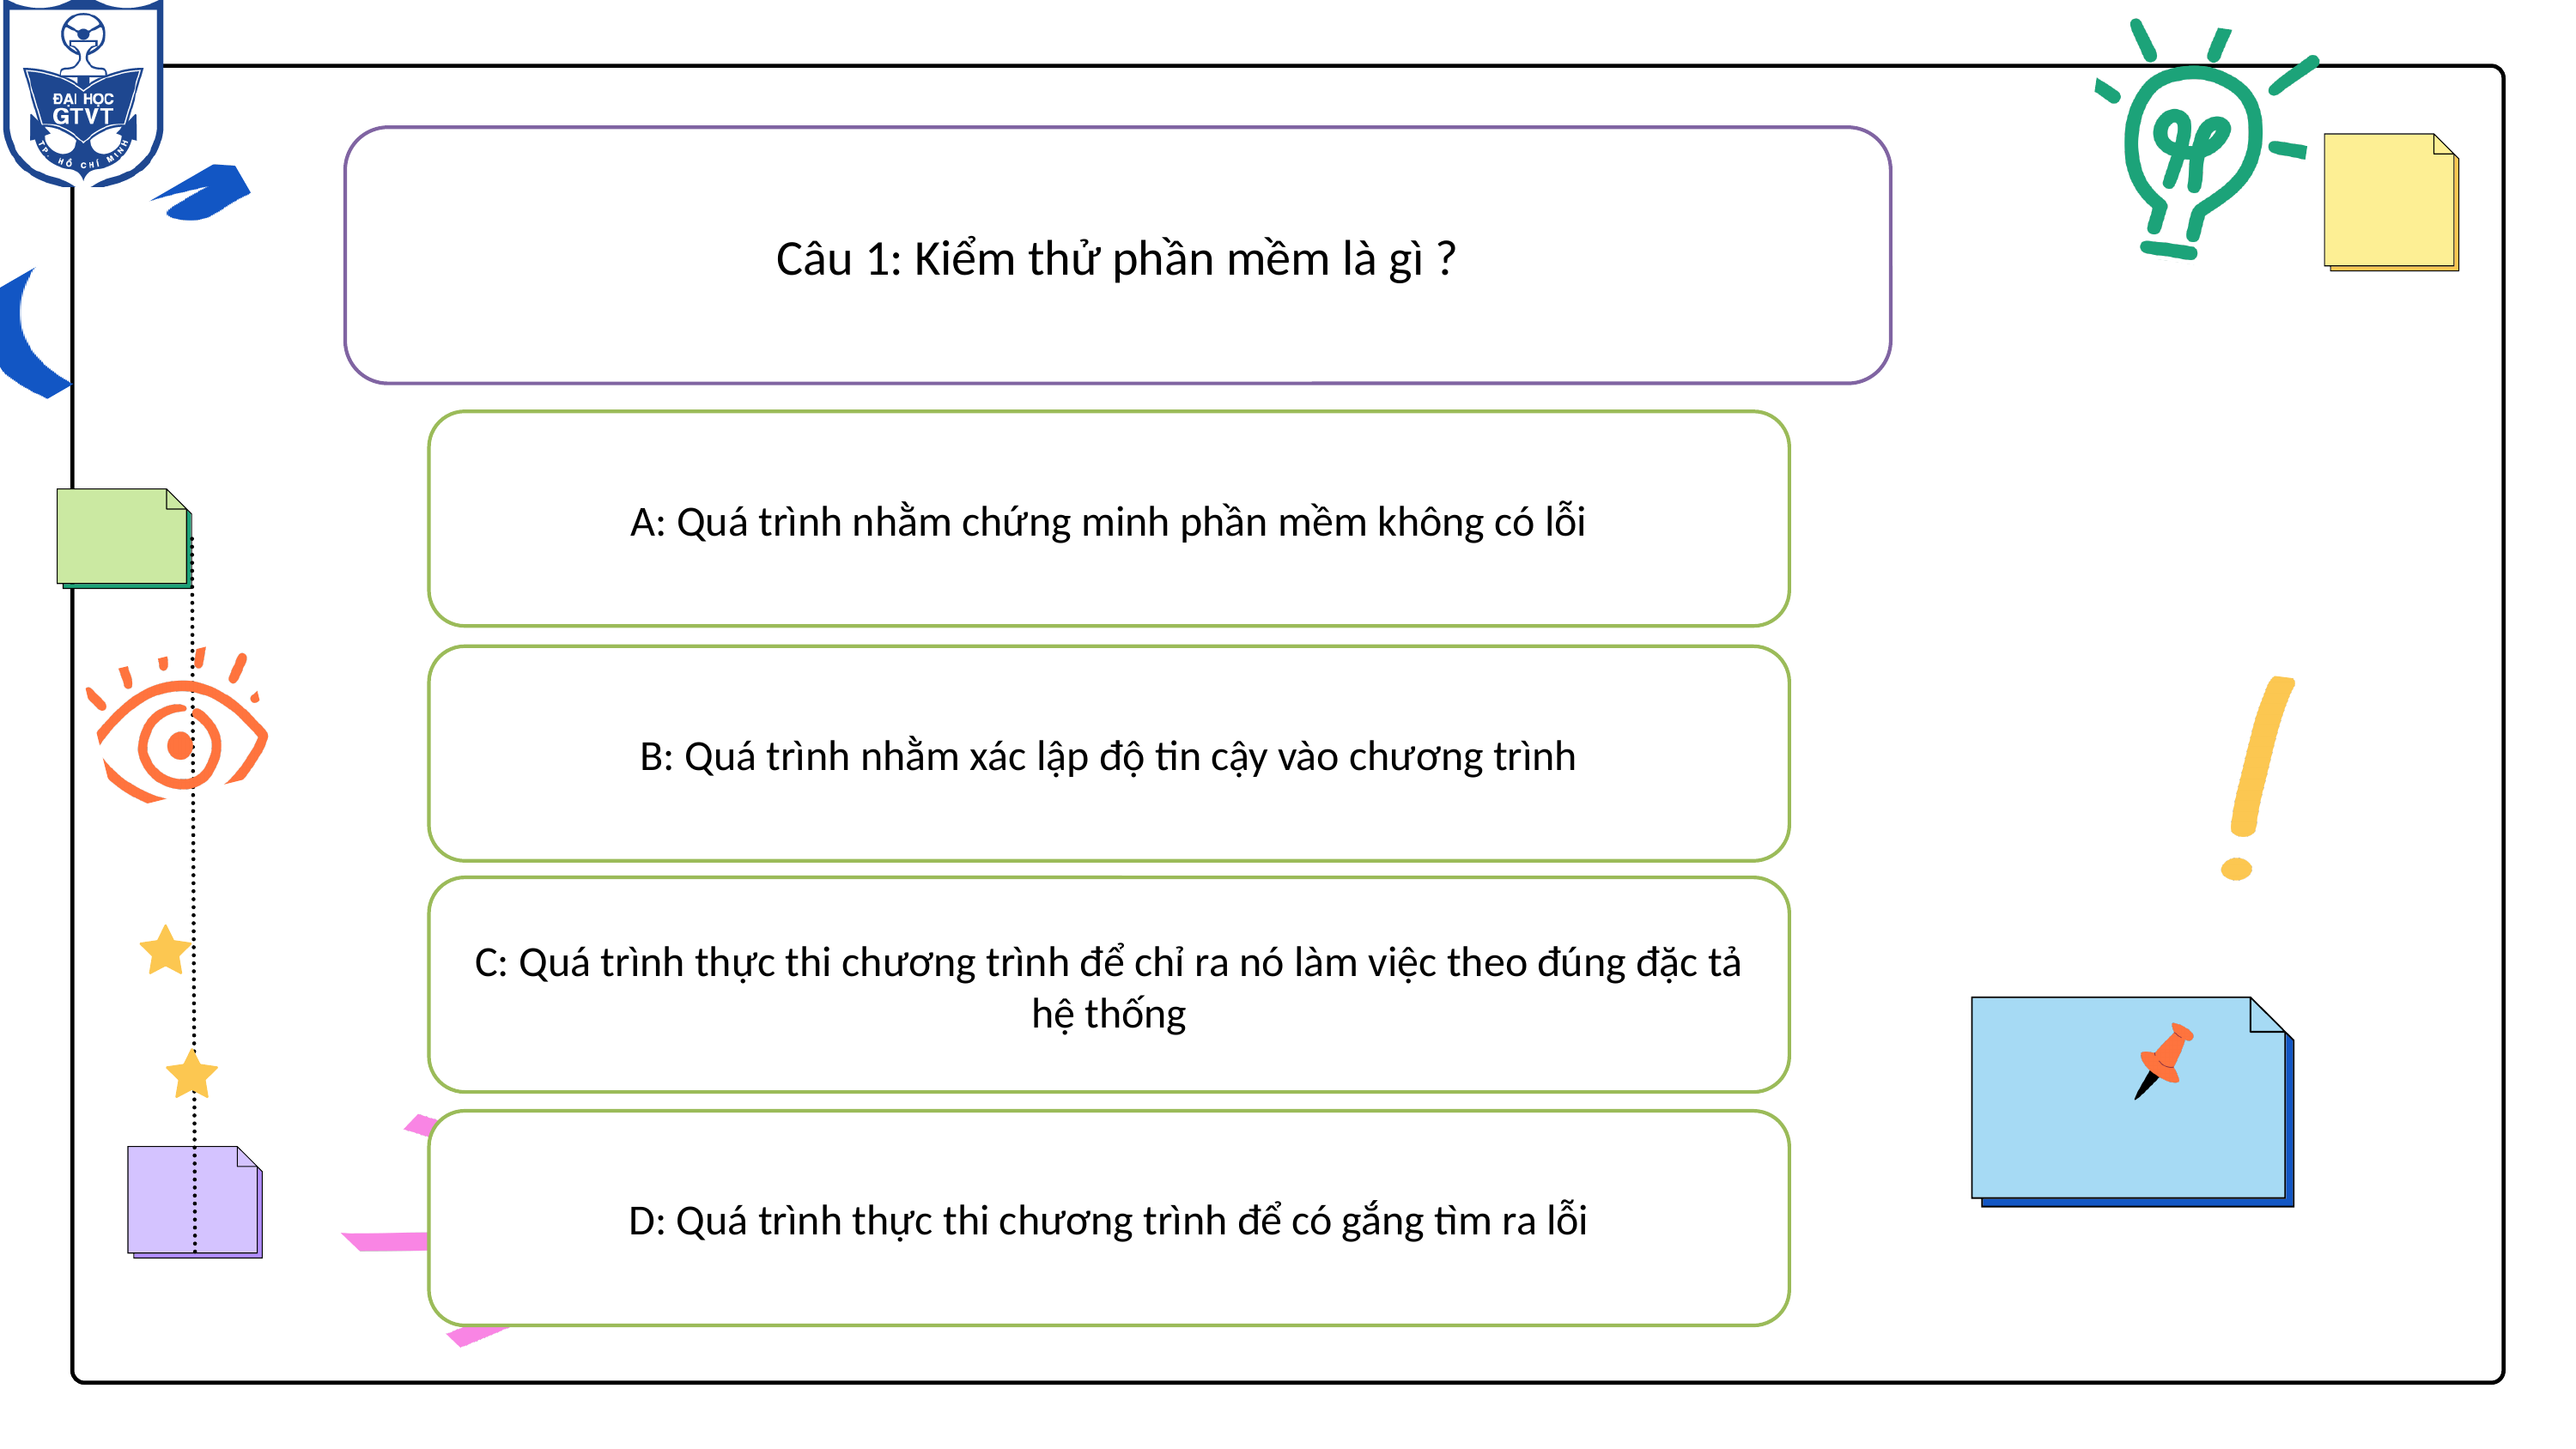

Câu 1: Kiểm thử phần mềm là gì ?

A: Quá trình nhằm chứng minh phần mềm không có lỗi

B: Quá trình nhằm xác lập độ tin cậy vào chương trình

C: Quá trình thực thi chương trình để chỉ ra nó làm việc theo đúng đặc tả hệ thống

D: Quá trình thực thi chương trình để có gắng tìm ra lỗi